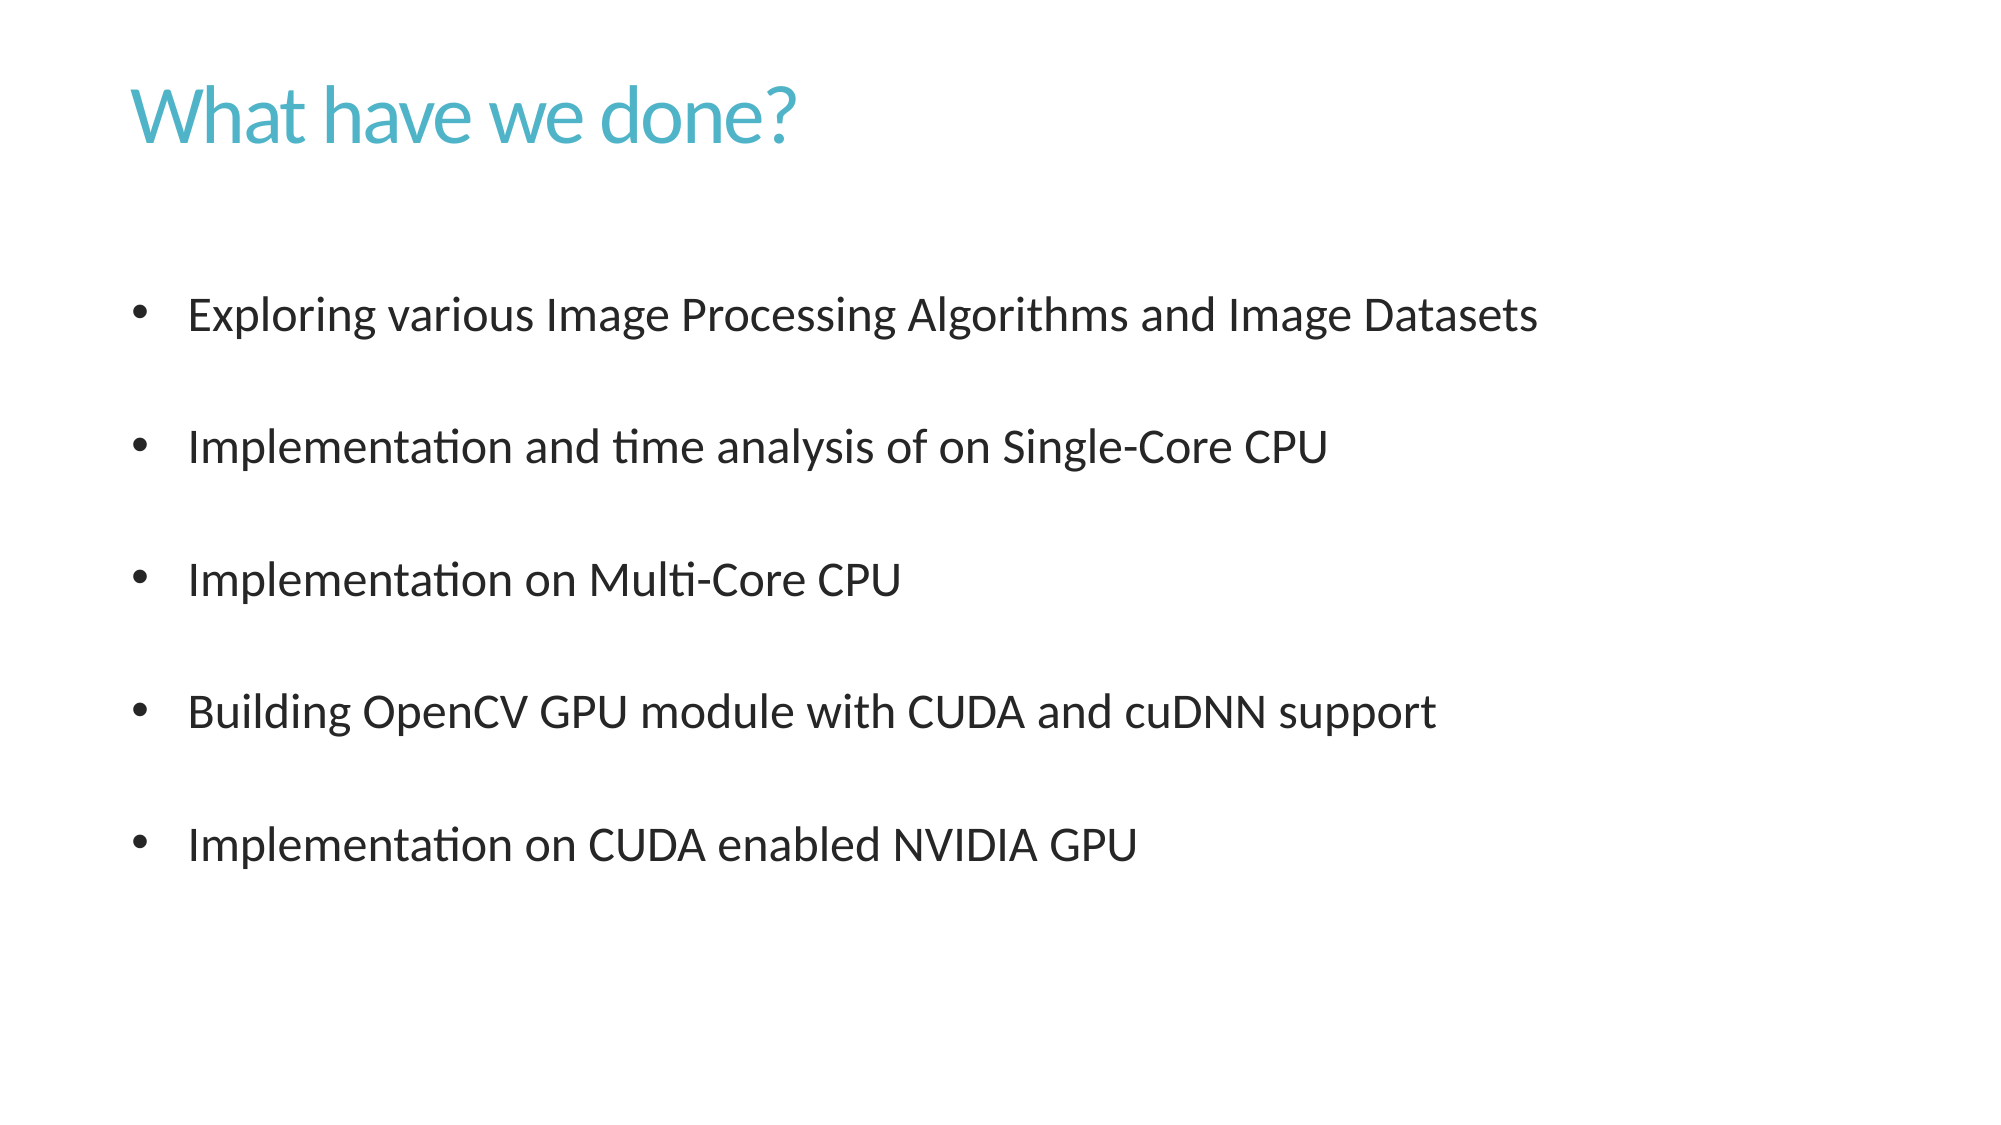

What have we done?
Exploring various Image Processing Algorithms and Image Datasets
Implementation and time analysis of on Single-Core CPU
Implementation on Multi-Core CPU
Building OpenCV GPU module with CUDA and cuDNN support
Implementation on CUDA enabled NVIDIA GPU